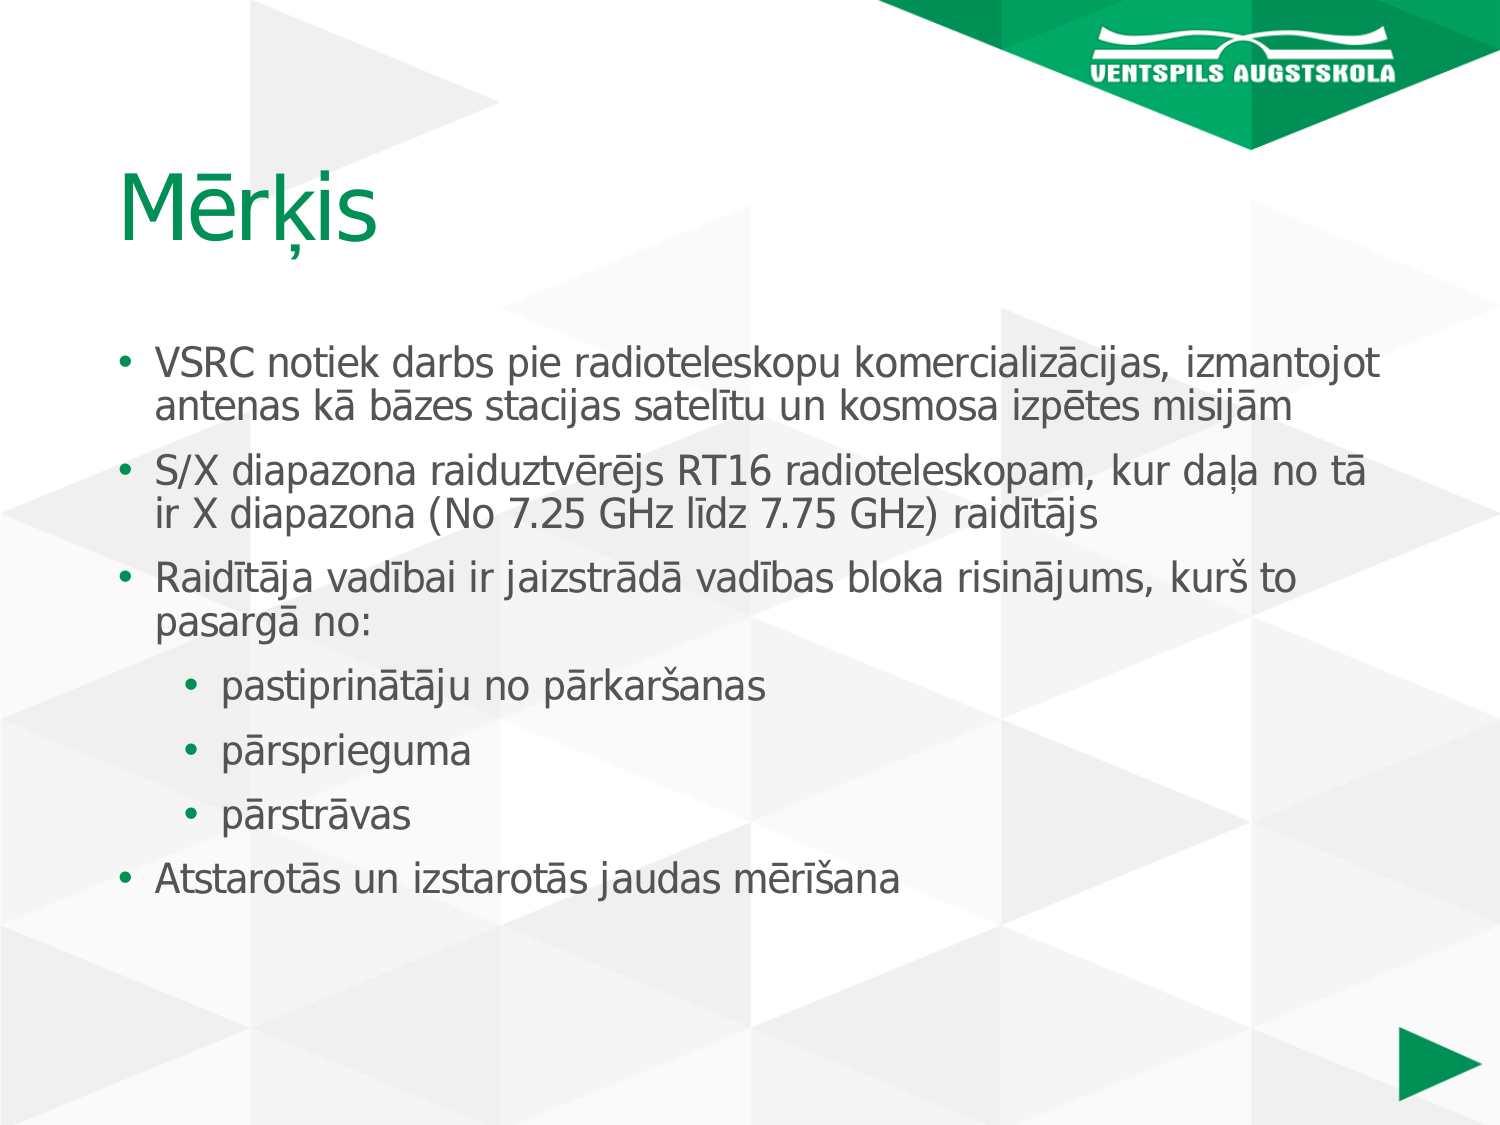

# Mērķis
VSRC notiek darbs pie radioteleskopu komercializācijas, izmantojot antenas kā bāzes stacijas satelītu un kosmosa izpētes misijām
S/X diapazona raiduztvērējs RT16 radioteleskopam, kur daļa no tā ir X diapazona (No 7.25 GHz līdz 7.75 GHz) raidītājs
Raidītāja vadībai ir jaizstrādā vadības bloka risinājums, kurš to pasargā no:
pastiprinātāju no pārkaršanas
pārsprieguma
pārstrāvas
Atstarotās un izstarotās jaudas mērīšana
2